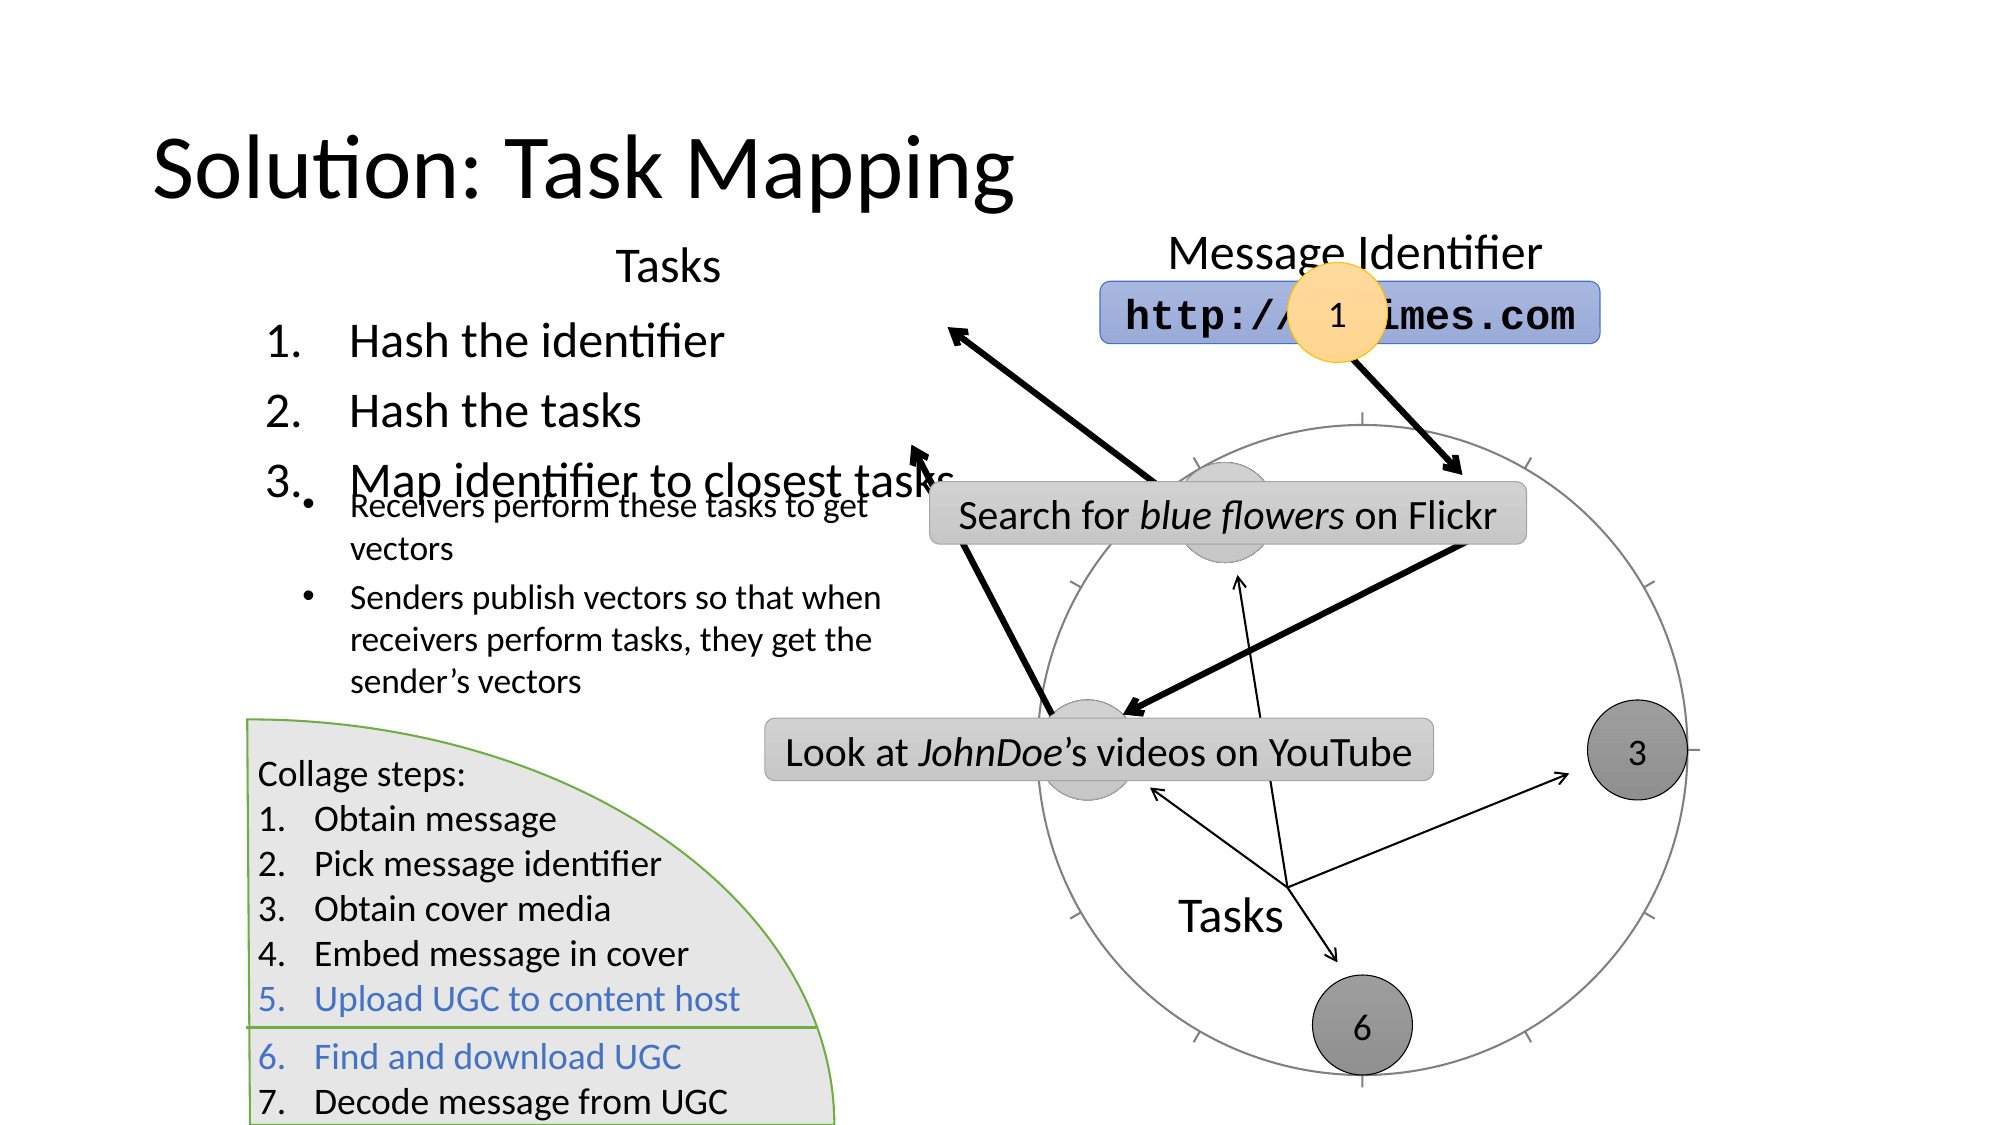

# Solution: Task Mapping
Message Identifier
Tasks
1
http://nytimes.com
Hash the identifier
Hash the tasks
Map identifier to closest tasks

11
11
Receivers perform these tasks to get vectors
Senders publish vectors so that when receivers perform tasks, they get the sender’s vectors
Search for blue flowers on Flickr
Tasks
9
9
3
Look at JohnDoe’s videos on YouTube

Collage steps:
Obtain message
Pick message identifier
Obtain cover media
Embed message in cover
Upload UGC to content host
Find and download UGC
Decode message from UGC

6